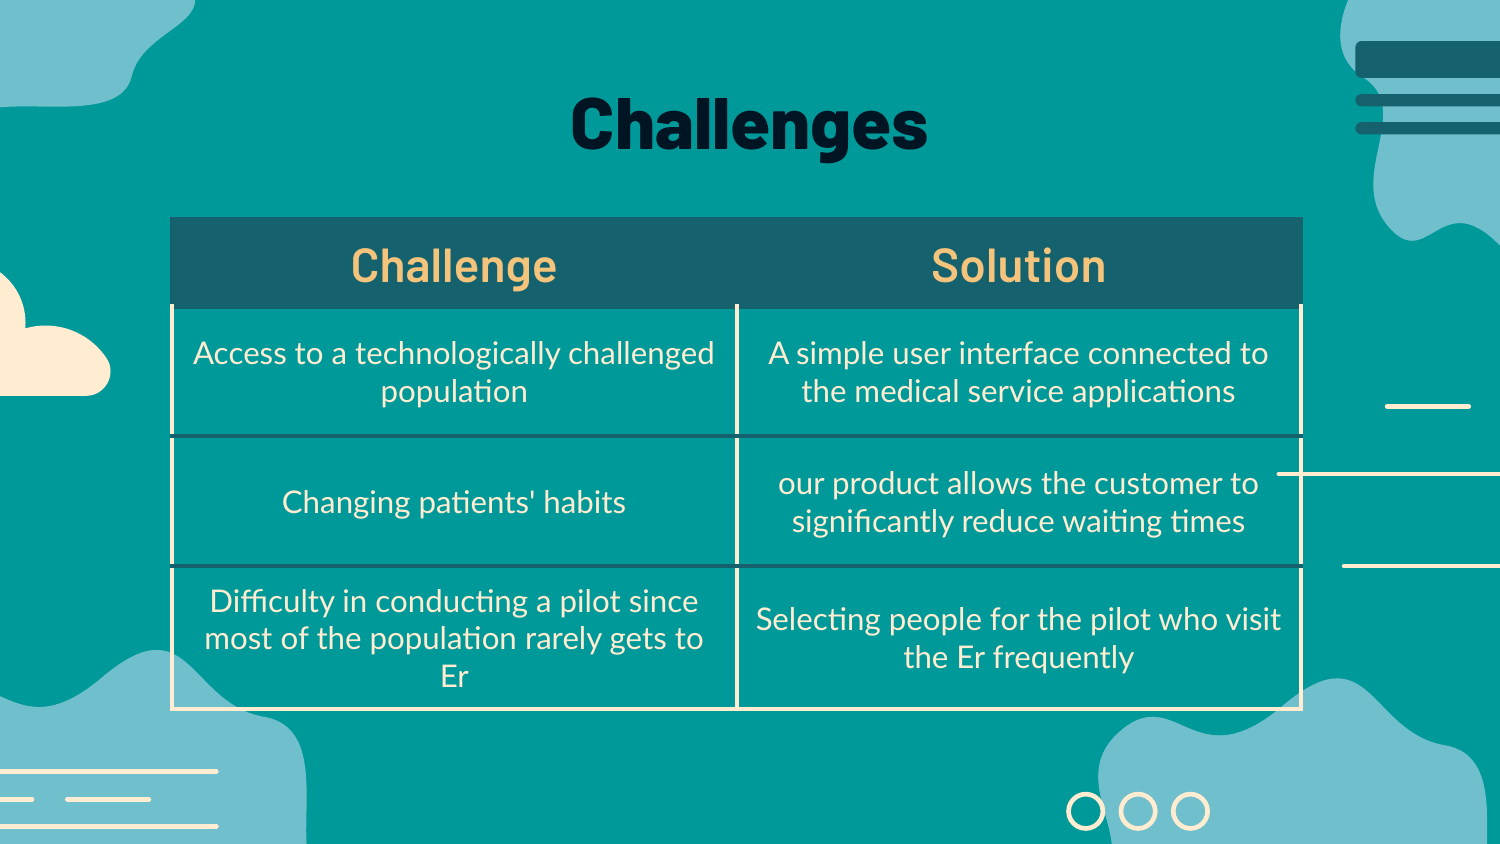

# Challenges
| Challenge | Solution |
| --- | --- |
| Access to a technologically challenged population | A simple user interface connected to the medical service applications |
| Changing patients' habits | our product allows the customer to significantly reduce waiting times |
| Difficulty in conducting a pilot since most of the population rarely gets to Er | Selecting people for the pilot who visit the Er frequently |